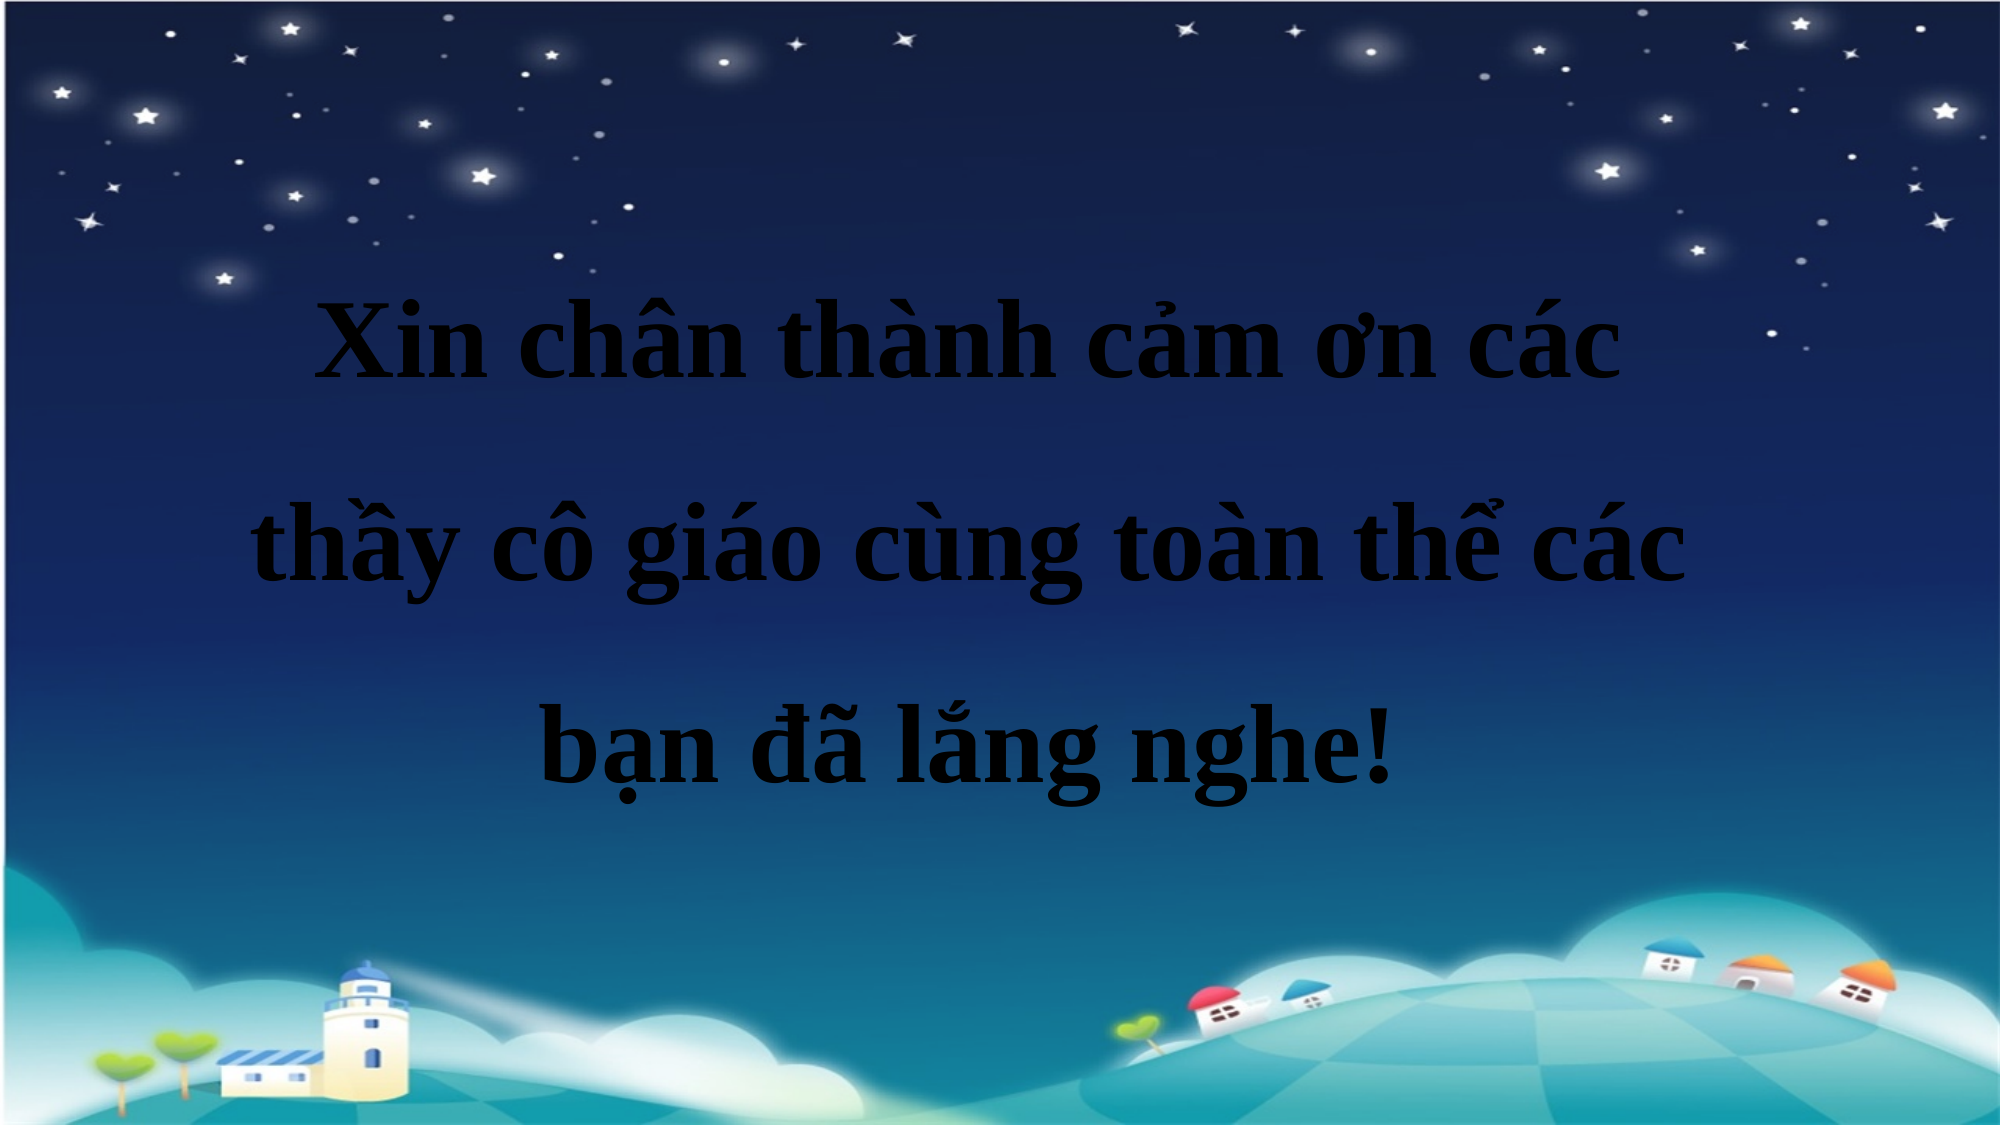

Xin chân thành cảm ơn các thầy cô giáo cùng toàn thể các bạn đã lắng nghe!